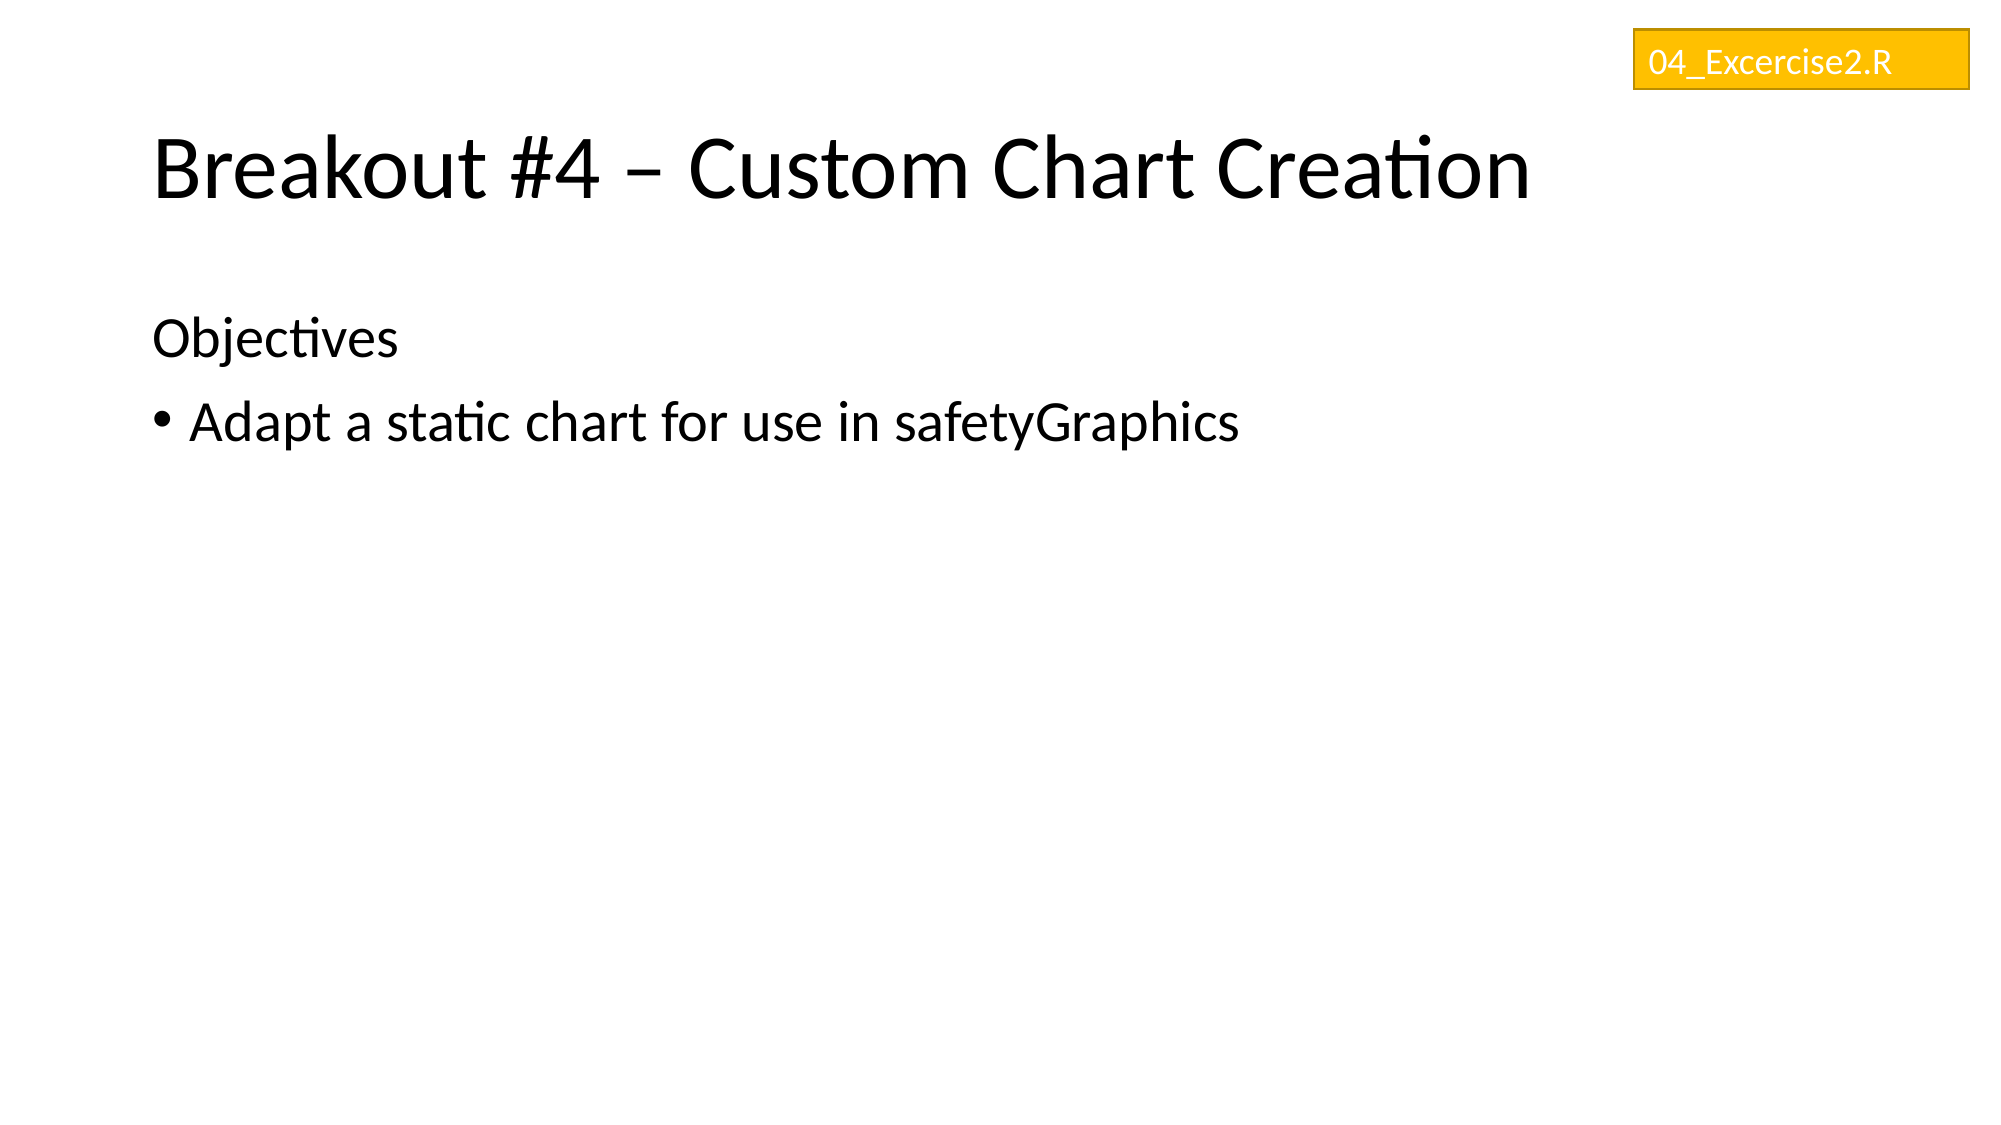

04_Excercise2.R
# Breakout #4 – Custom Chart Creation
Objectives
Adapt a static chart for use in safetyGraphics